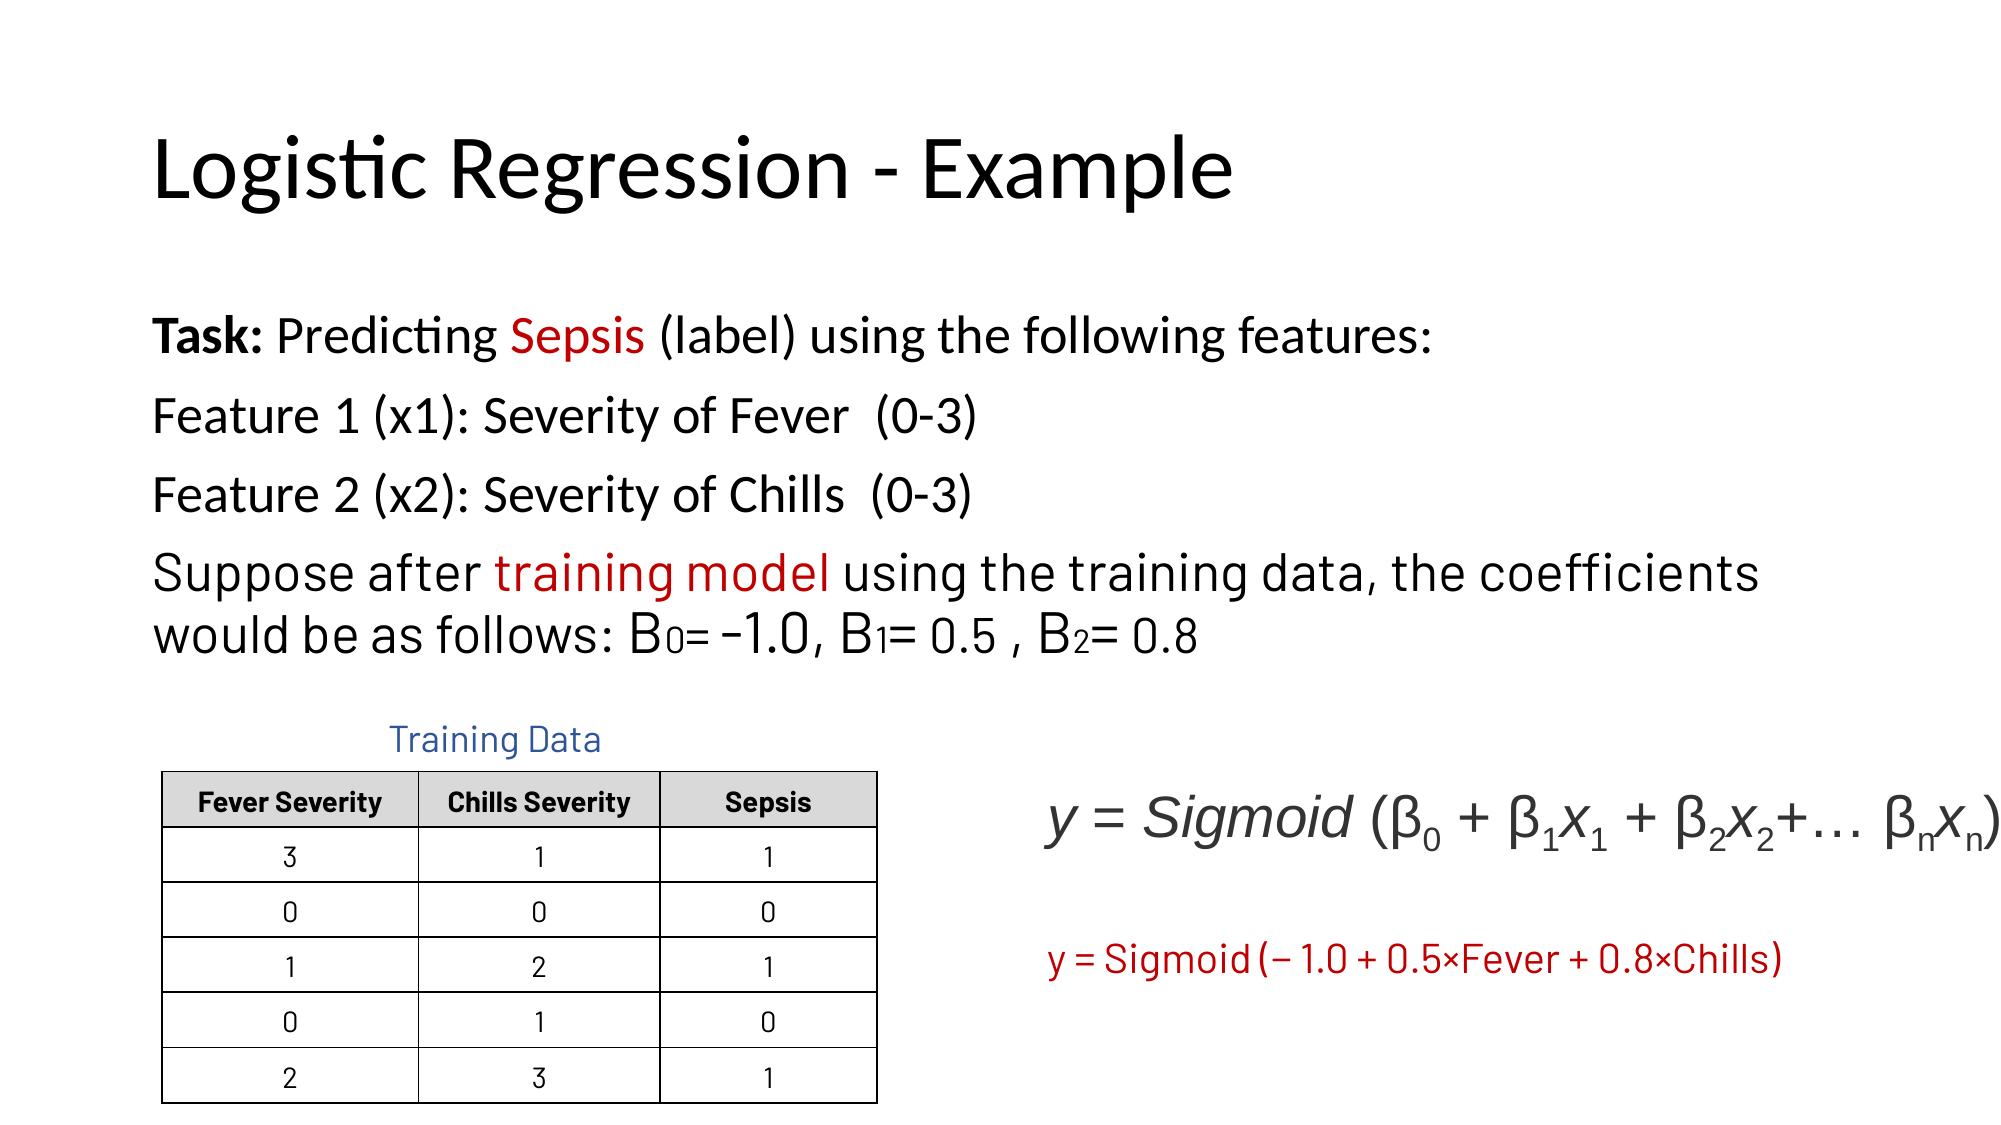

# Logistic Regression - Example
Task: Predicting Sepsis (label) using the following features:
Feature 1 (x1): Severity of Fever  (0-3)
Feature 2 (x2): Severity of Chills  (0-3)
Suppose after training model using the training data, the coefficients would be as follows: B0= -1.0, B1= 0.5 , B2= 0.8

Training Data
| Fever Severity | Chills Severity | Sepsis |
| --- | --- | --- |
| 3 | 1 | 1 |
| 0 | 0 | 0 |
| 1 | 2 | 1 |
| 0 | 1 | 0 |
| 2 | 3 | 1 |
y = Sigmoid (β0 + β1x1 + β2x2+… βnxn)
y = Sigmoid (− 1.0 + 0.5×Fever + 0.8×Chills)